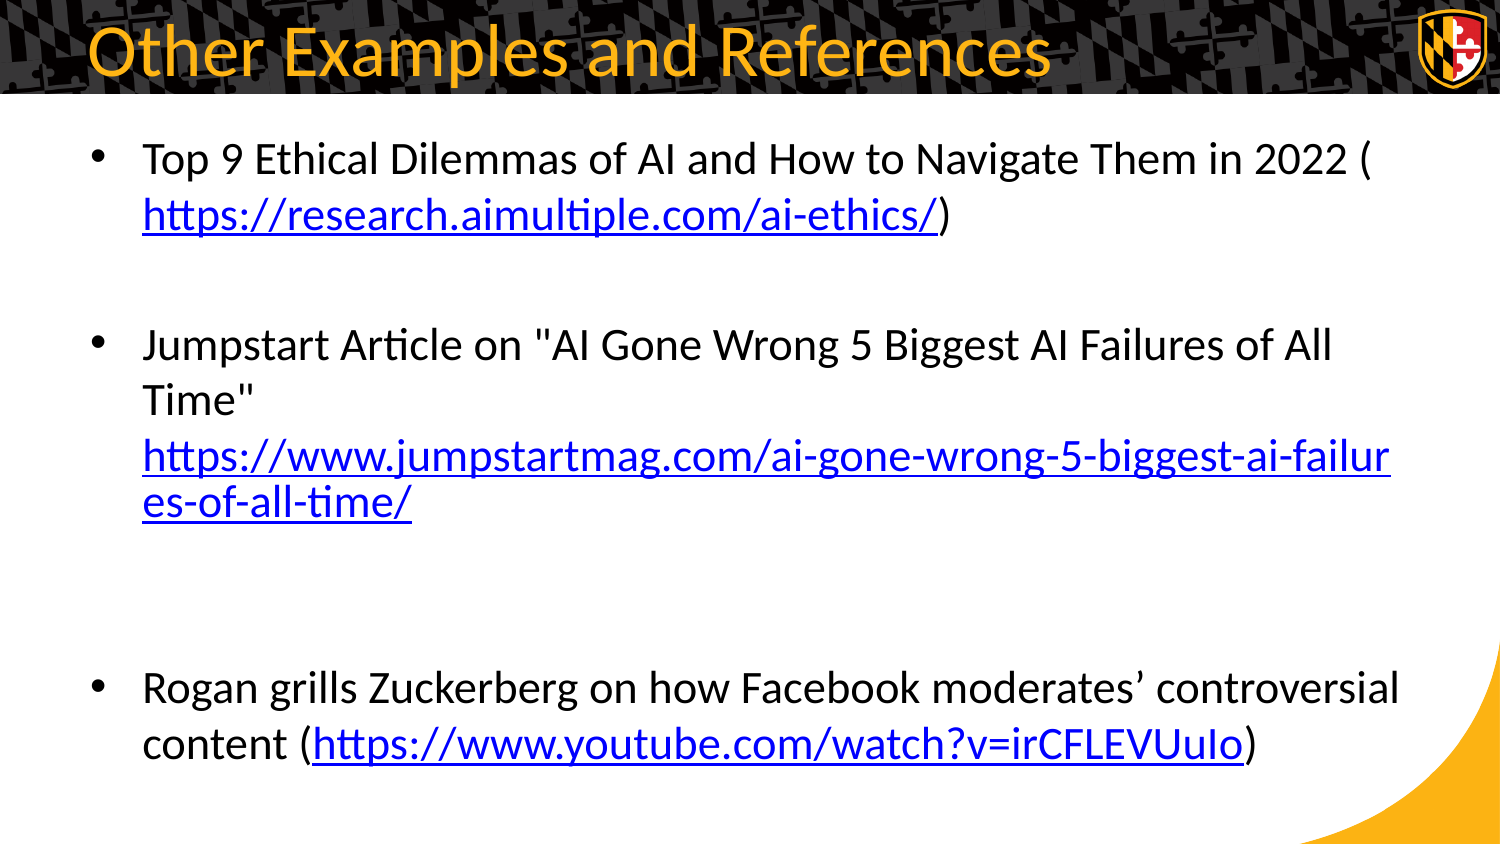

# Other Examples and References
Top 9 Ethical Dilemmas of AI and How to Navigate Them in 2022 (https://research.aimultiple.com/ai-ethics/)

Jumpstart Article on "AI Gone Wrong 5 Biggest AI Failures of All Time" https://www.jumpstartmag.com/ai-gone-wrong-5-biggest-ai-failures-of-all-time/

Rogan grills Zuckerberg on how Facebook moderates’ controversial content (https://www.youtube.com/watch?v=irCFLEVUuIo)